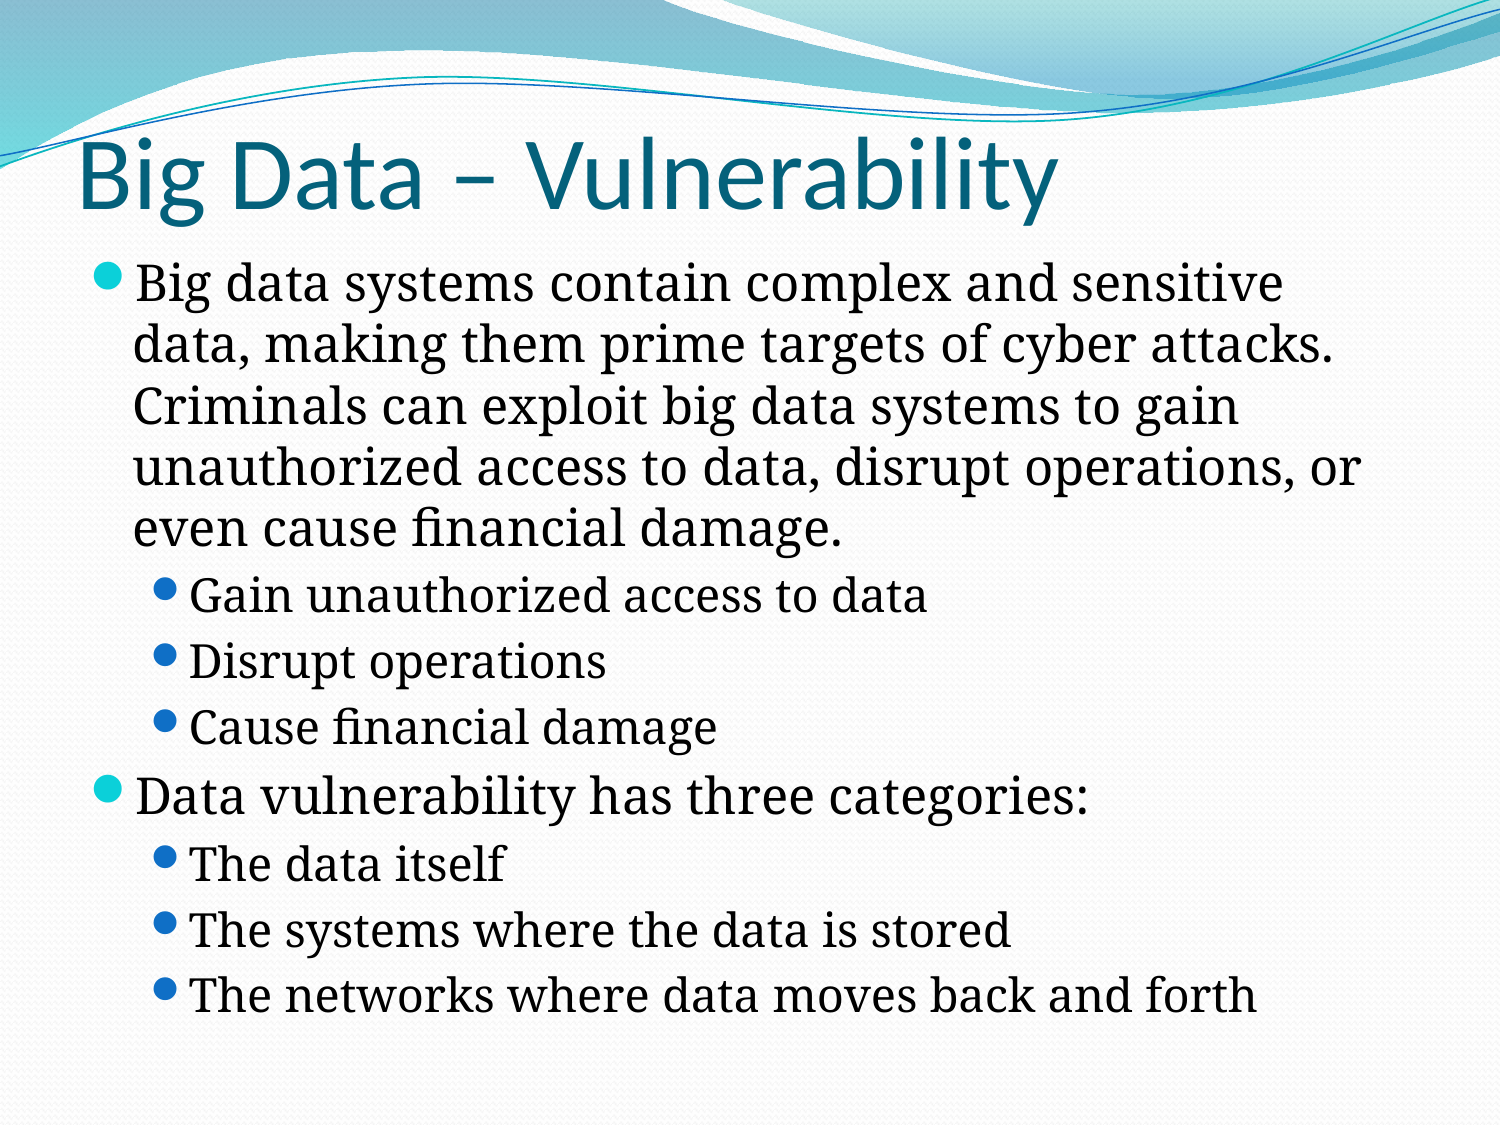

# Big Data – Vulnerability
Big data systems contain complex and sensitive data, making them prime targets of cyber attacks. Criminals can exploit big data systems to gain unauthorized access to data, disrupt operations, or even cause financial damage.
Gain unauthorized access to data
Disrupt operations
Cause financial damage
Data vulnerability has three categories:
The data itself
The systems where the data is stored
The networks where data moves back and forth